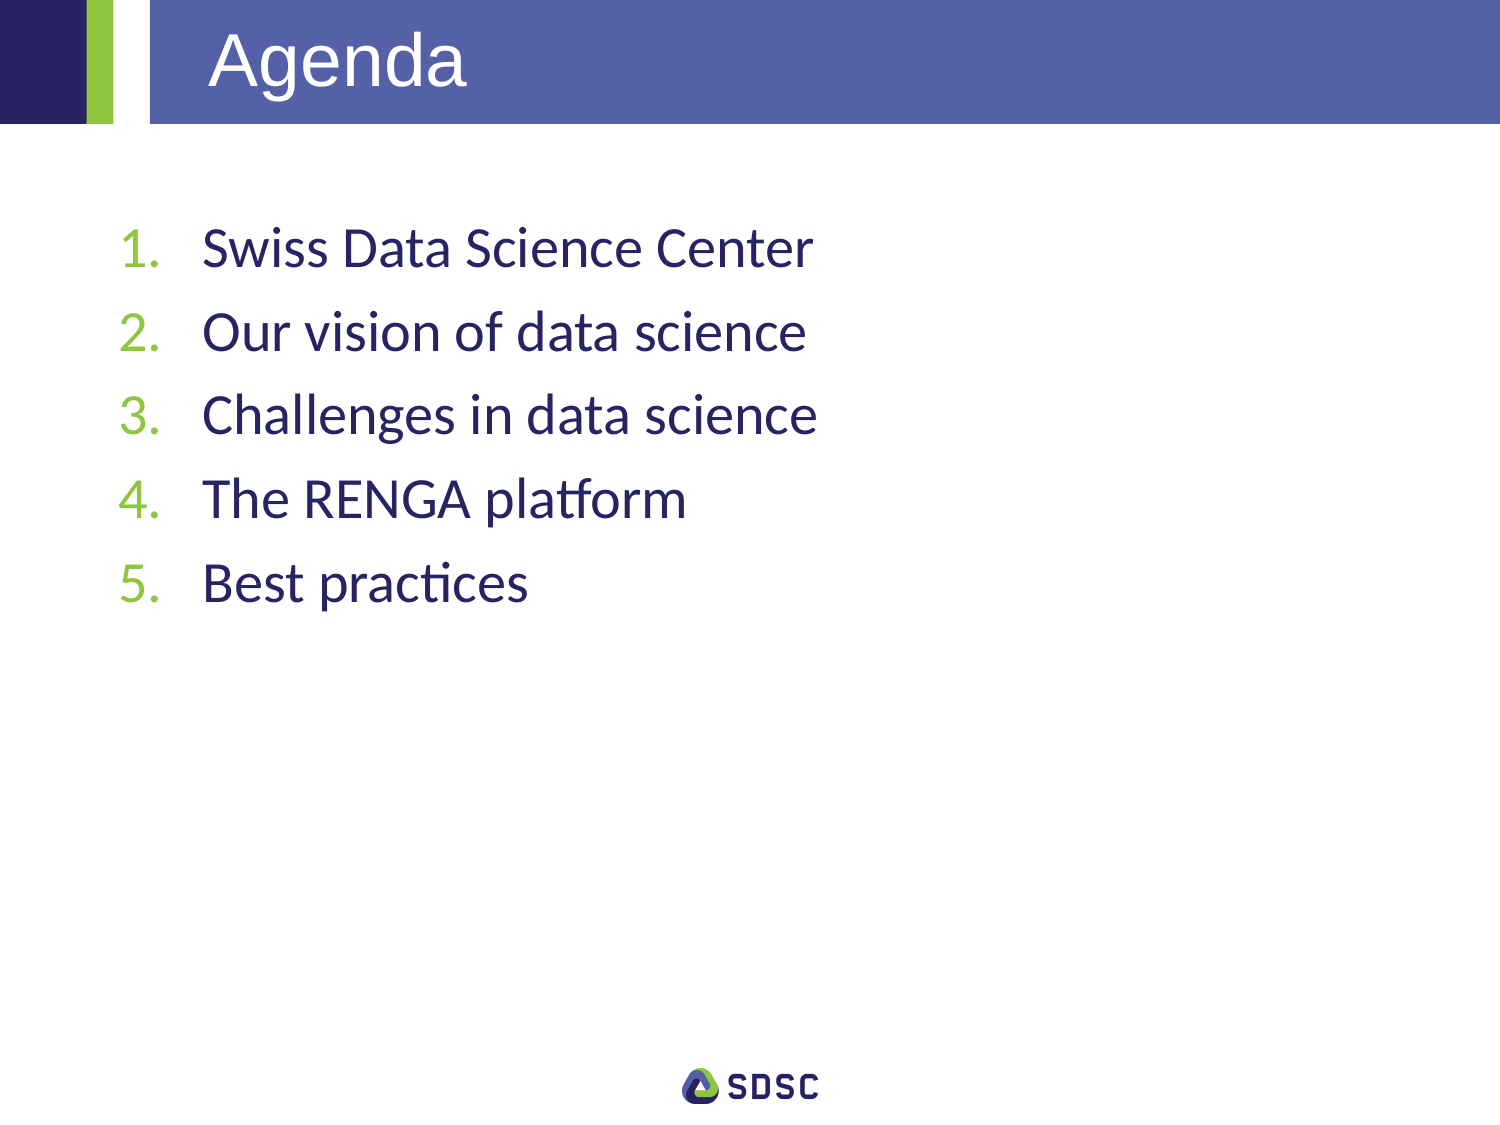

# Agenda
Swiss Data Science Center
Our vision of data science
Challenges in data science
The RENGA platform
Best practices